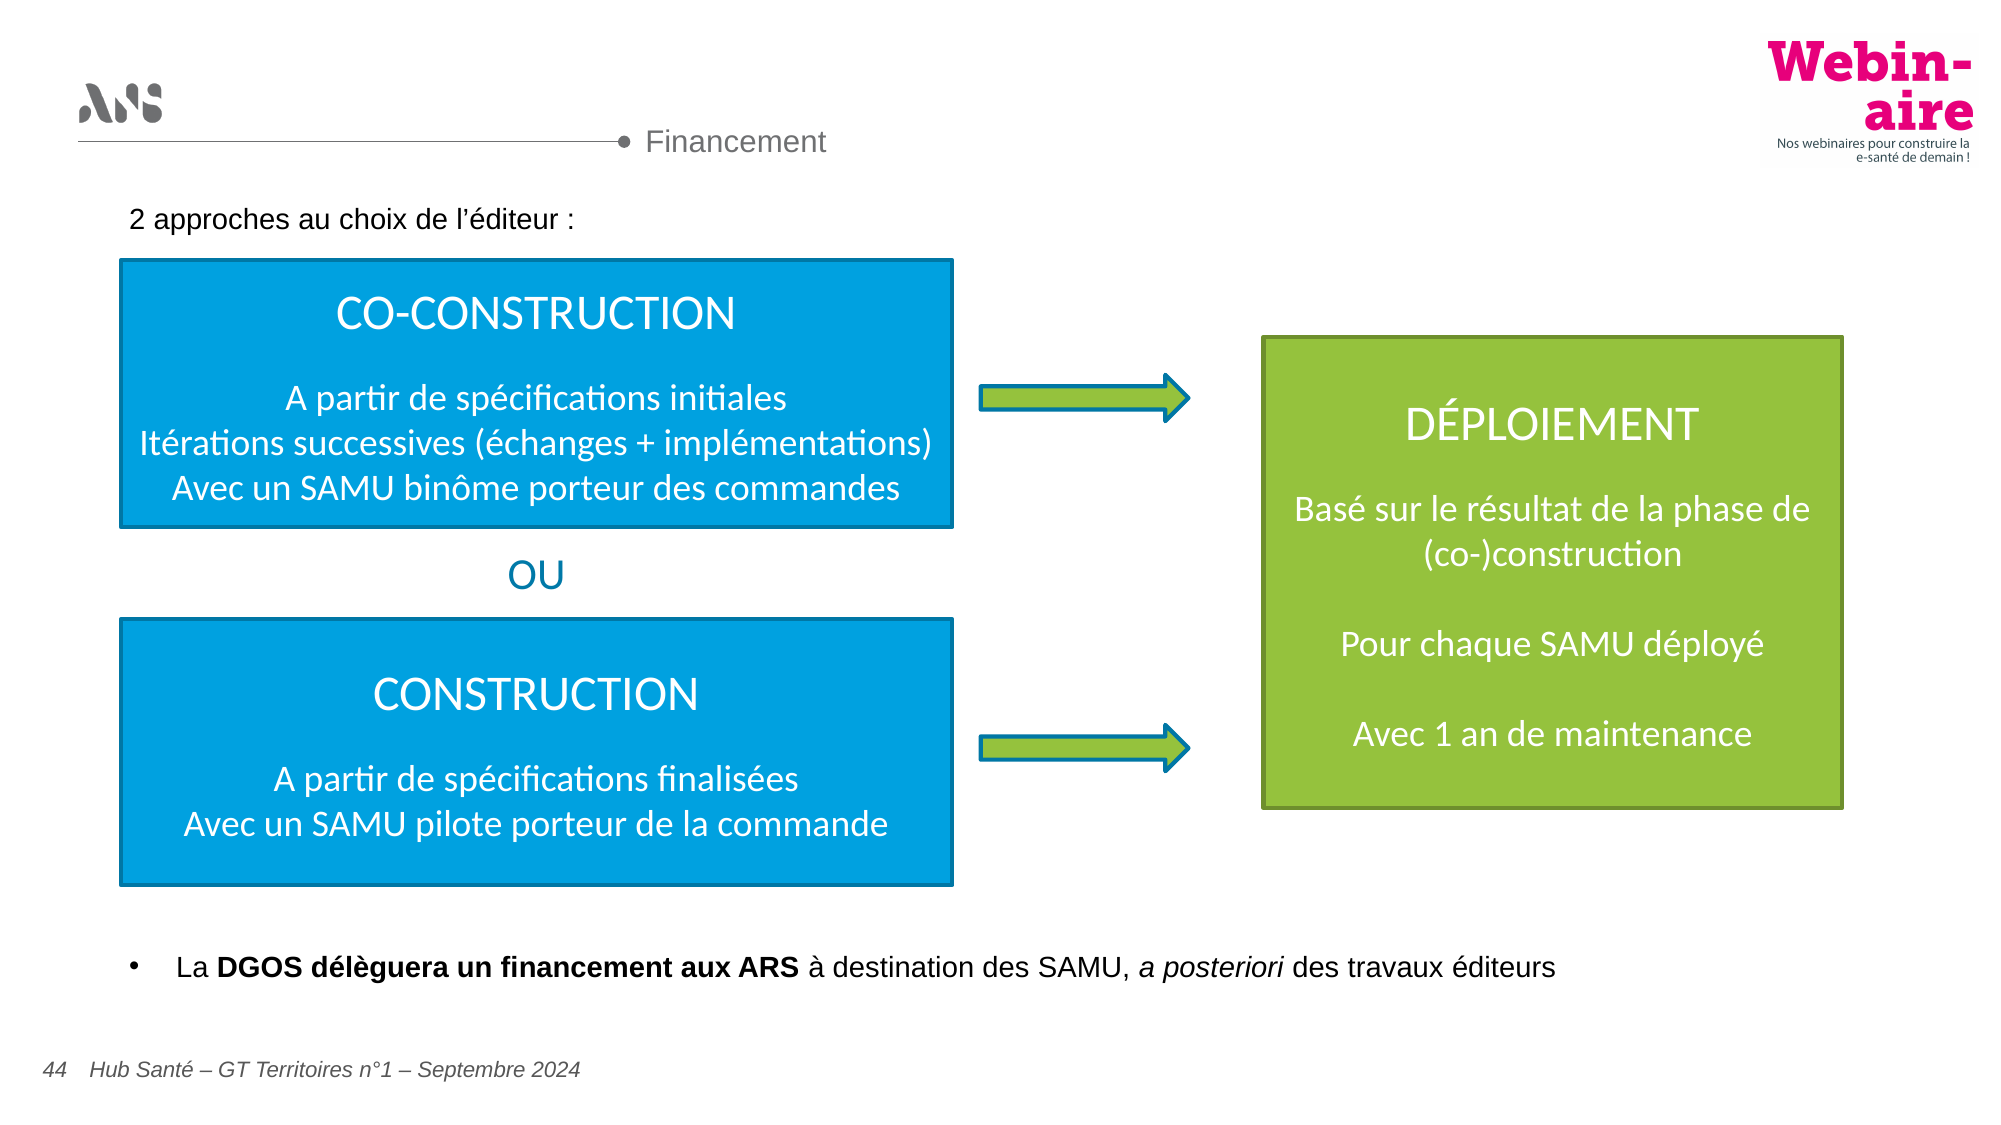

Financement
2 approches au choix de l’éditeur :
Co-construction

A partir de spécifications initiales
Itérations successives (échanges + implémentations)
Avec un SAMU binôme porteur des commandes
Déploiement

Basé sur le résultat de la phase de (co-)construction

Pour chaque SAMU déployé

Avec 1 an de maintenance

OU
Construction

A partir de spécifications finalisées
Avec un SAMU pilote porteur de la commande

La DGOS délèguera un financement aux ARS à destination des SAMU, a posteriori des travaux éditeurs
Hub Santé – GT Territoires n°1 – Septembre 2024